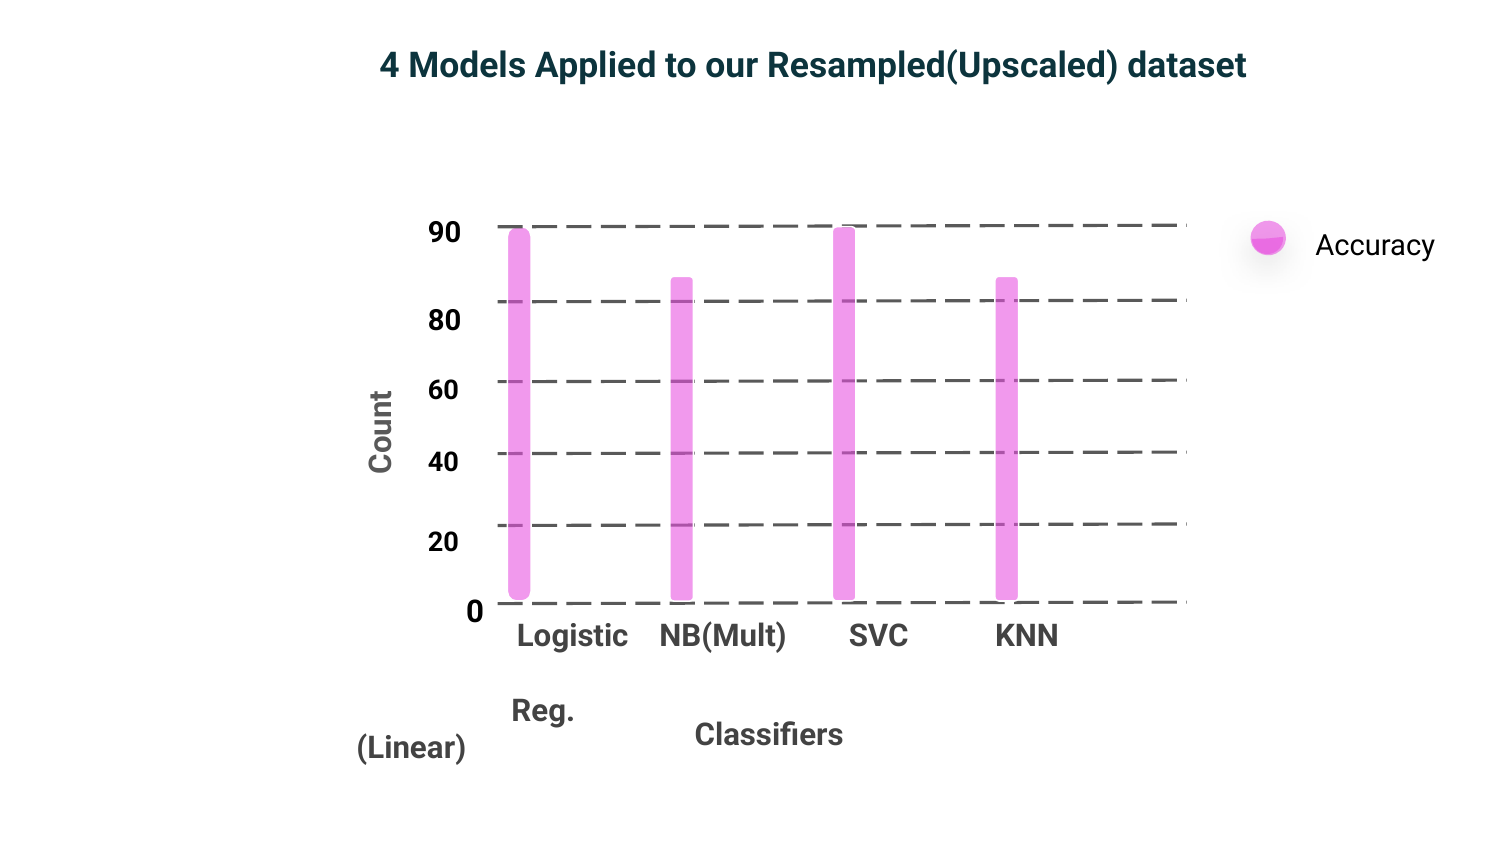

4 Models Applied to our Resampled(Upscaled) dataset
90
Accuracy

80
60
Count
40
20
0
           Logistic    NB(Mult)        SVC	     KNN
                    Reg. 			   (Linear)
Classifiers